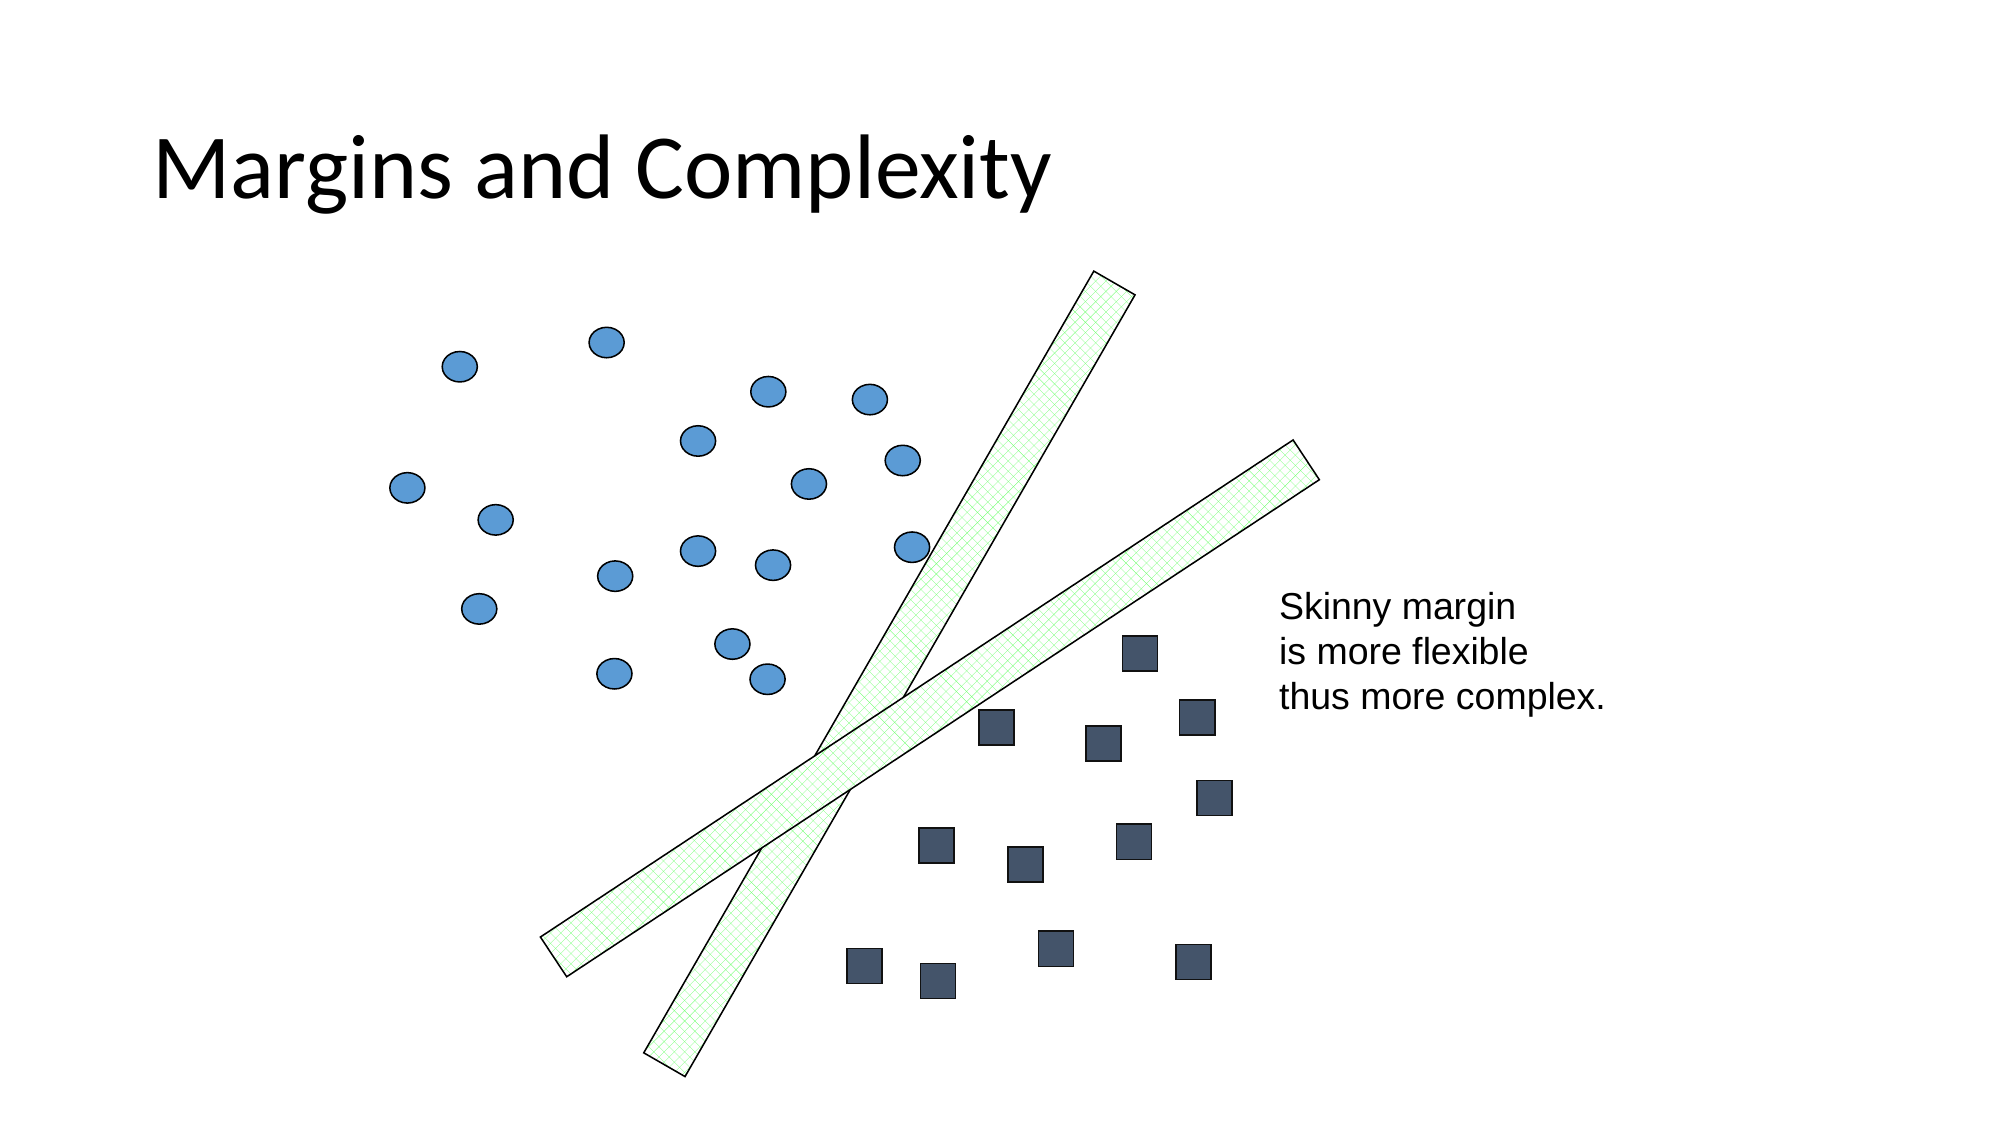

# Margins and Complexity

Skinny margin
is more flexible
thus more complex.